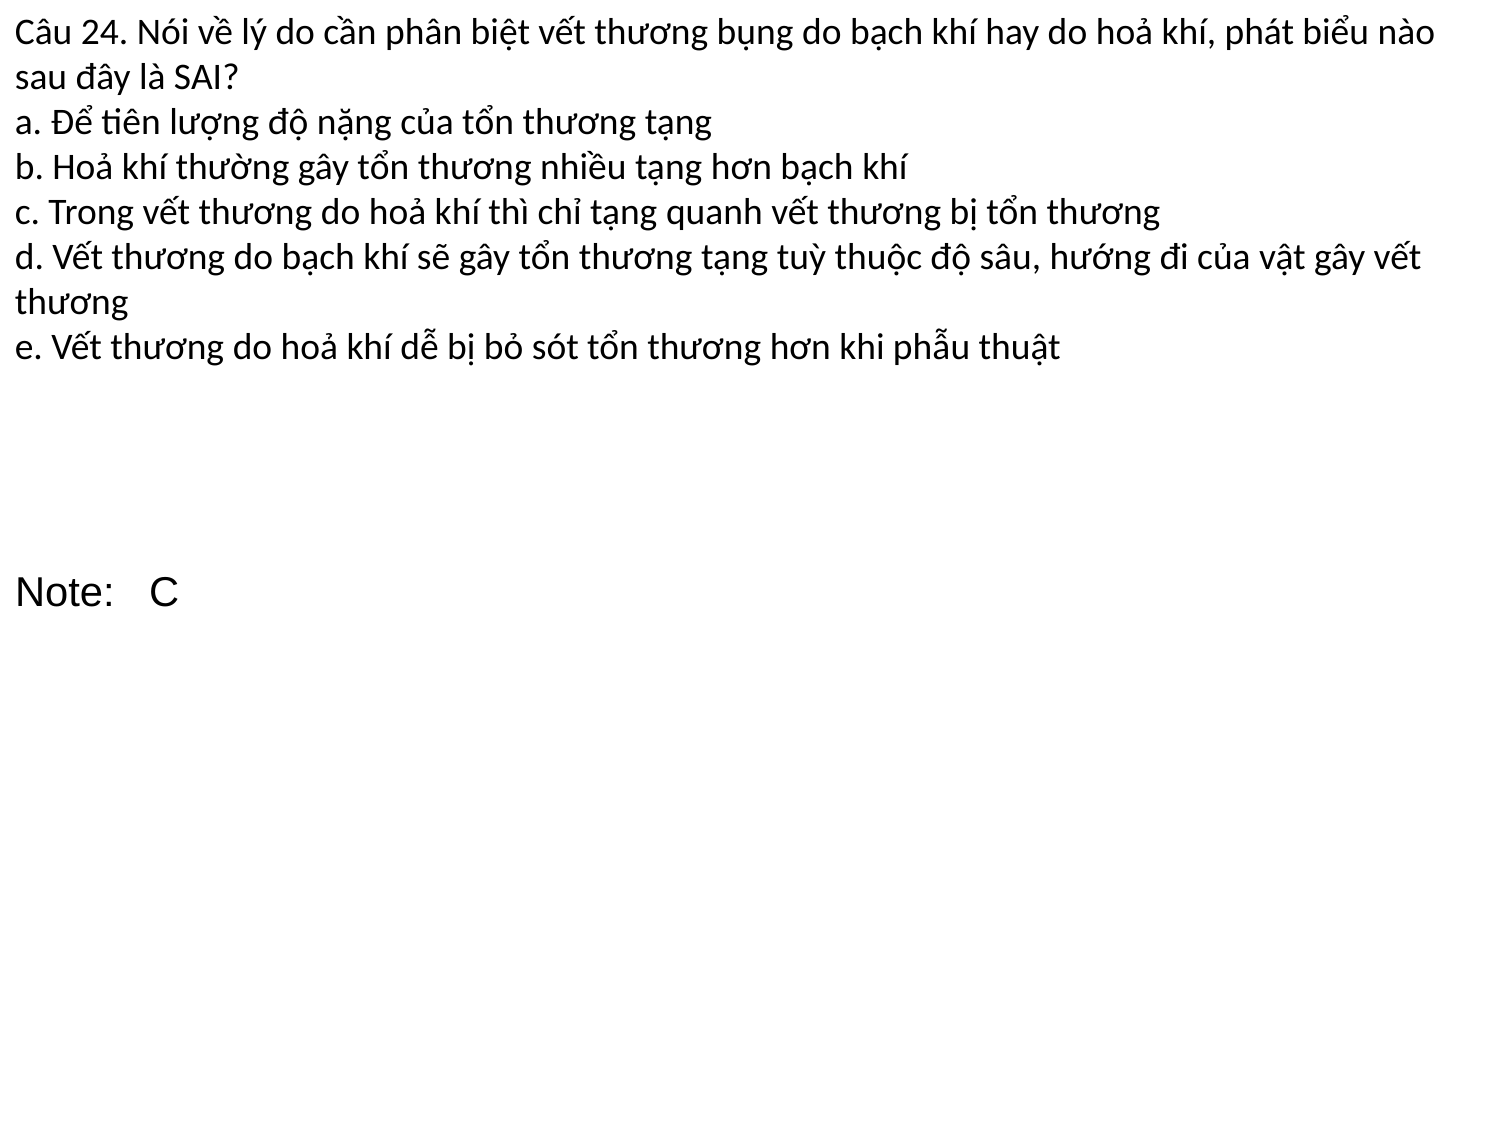

Câu 24. Nói về lý do cần phân biệt vết thương bụng do bạch khí hay do hoả khí, phát biểu nào sau đây là SAI?
a. Để tiên lượng độ nặng của tổn thương tạng
b. Hoả khí thường gây tổn thương nhiều tạng hơn bạch khí
c. Trong vết thương do hoả khí thì chỉ tạng quanh vết thương bị tổn thương
d. Vết thương do bạch khí sẽ gây tổn thương tạng tuỳ thuộc độ sâu, hướng đi của vật gây vết thương
e. Vết thương do hoả khí dễ bị bỏ sót tổn thương hơn khi phẫu thuật
Note:   C